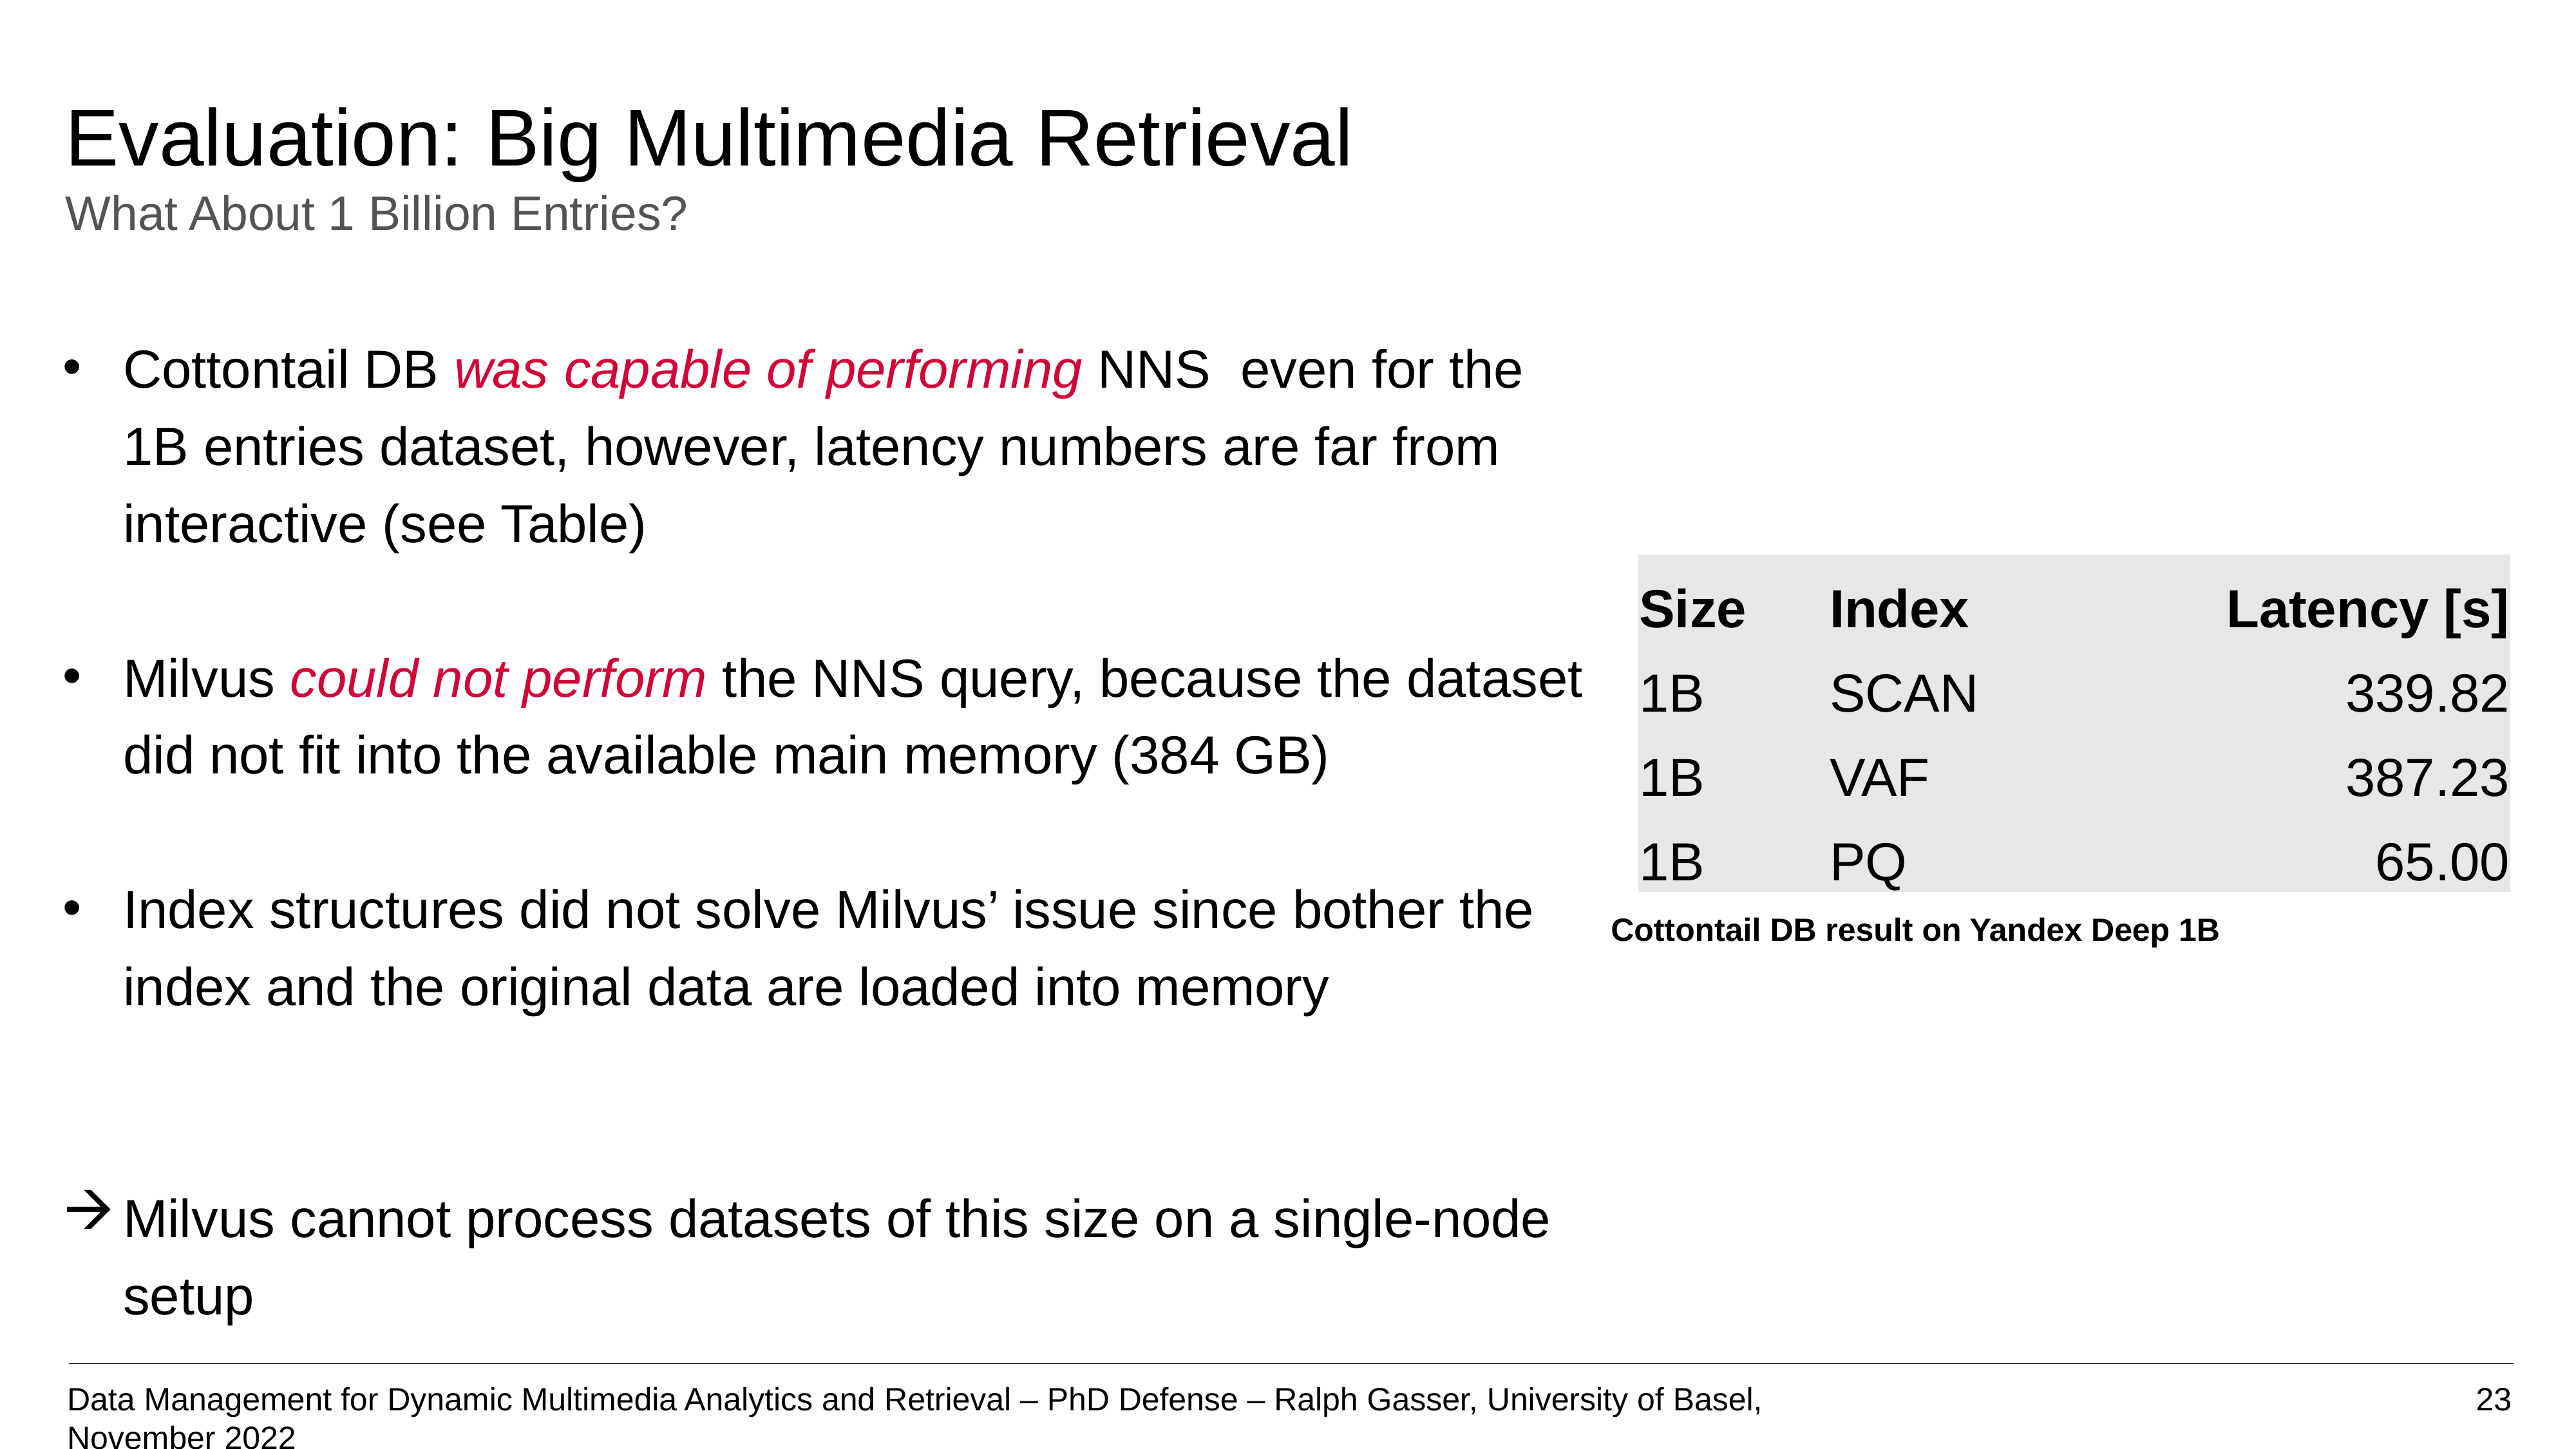

# Evaluation: Big Multimedia Retrieval What About 1 Billion Entries?
Cottontail DB was capable of performing NNS  even for the 1B entries dataset, however, latency numbers are far from interactive (see Table)

Milvus could not perform the NNS query, because the dataset did not fit into the available main memory (384 GB)

Index structures did not solve Milvus’ issue since bother the index and the original data are loaded into memory

Milvus cannot process datasets of this size on a single-node setup
| Size | Index | Latency [s] |
| --- | --- | --- |
| 1B | SCAN | 339.82 |
| 1B | VAF | 387.23 |
| 1B | PQ | 65.00 |
Cottontail DB result on Yandex Deep 1B
23